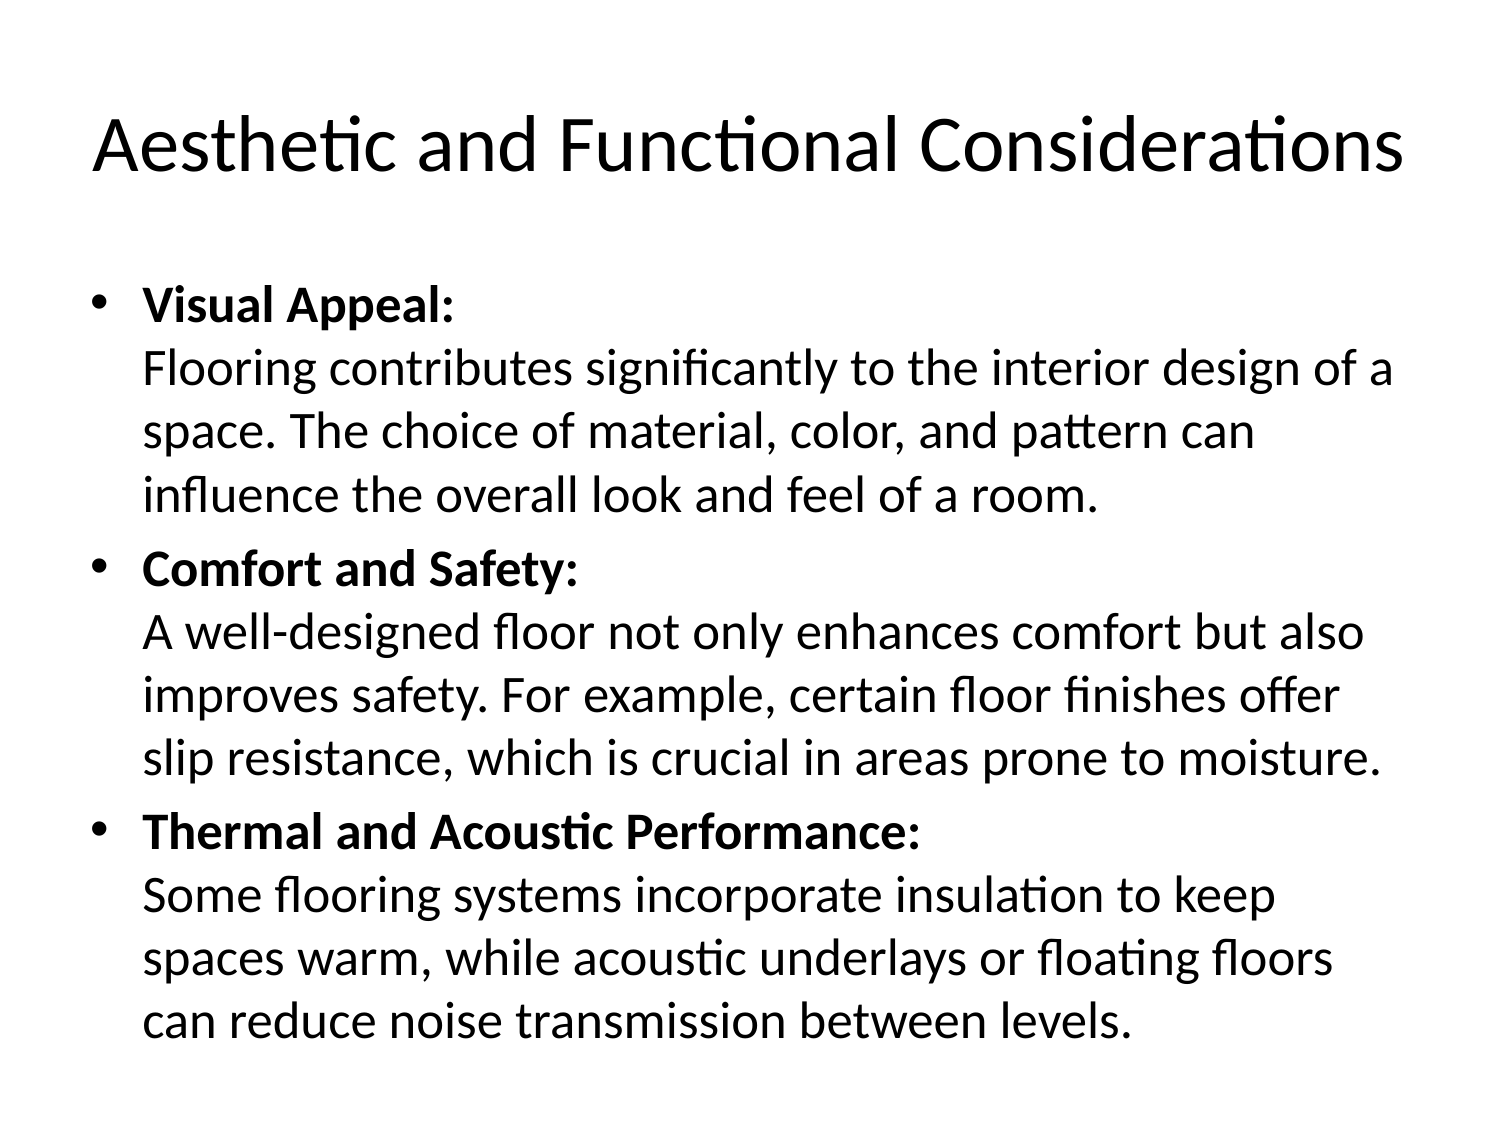

# Aesthetic and Functional Considerations
Visual Appeal:
Flooring contributes significantly to the interior design of a space. The choice of material, color, and pattern can influence the overall look and feel of a room.
Comfort and Safety:
A well-designed floor not only enhances comfort but also improves safety. For example, certain floor finishes offer slip resistance, which is crucial in areas prone to moisture.
Thermal and Acoustic Performance:
Some flooring systems incorporate insulation to keep spaces warm, while acoustic underlays or floating floors can reduce noise transmission between levels.